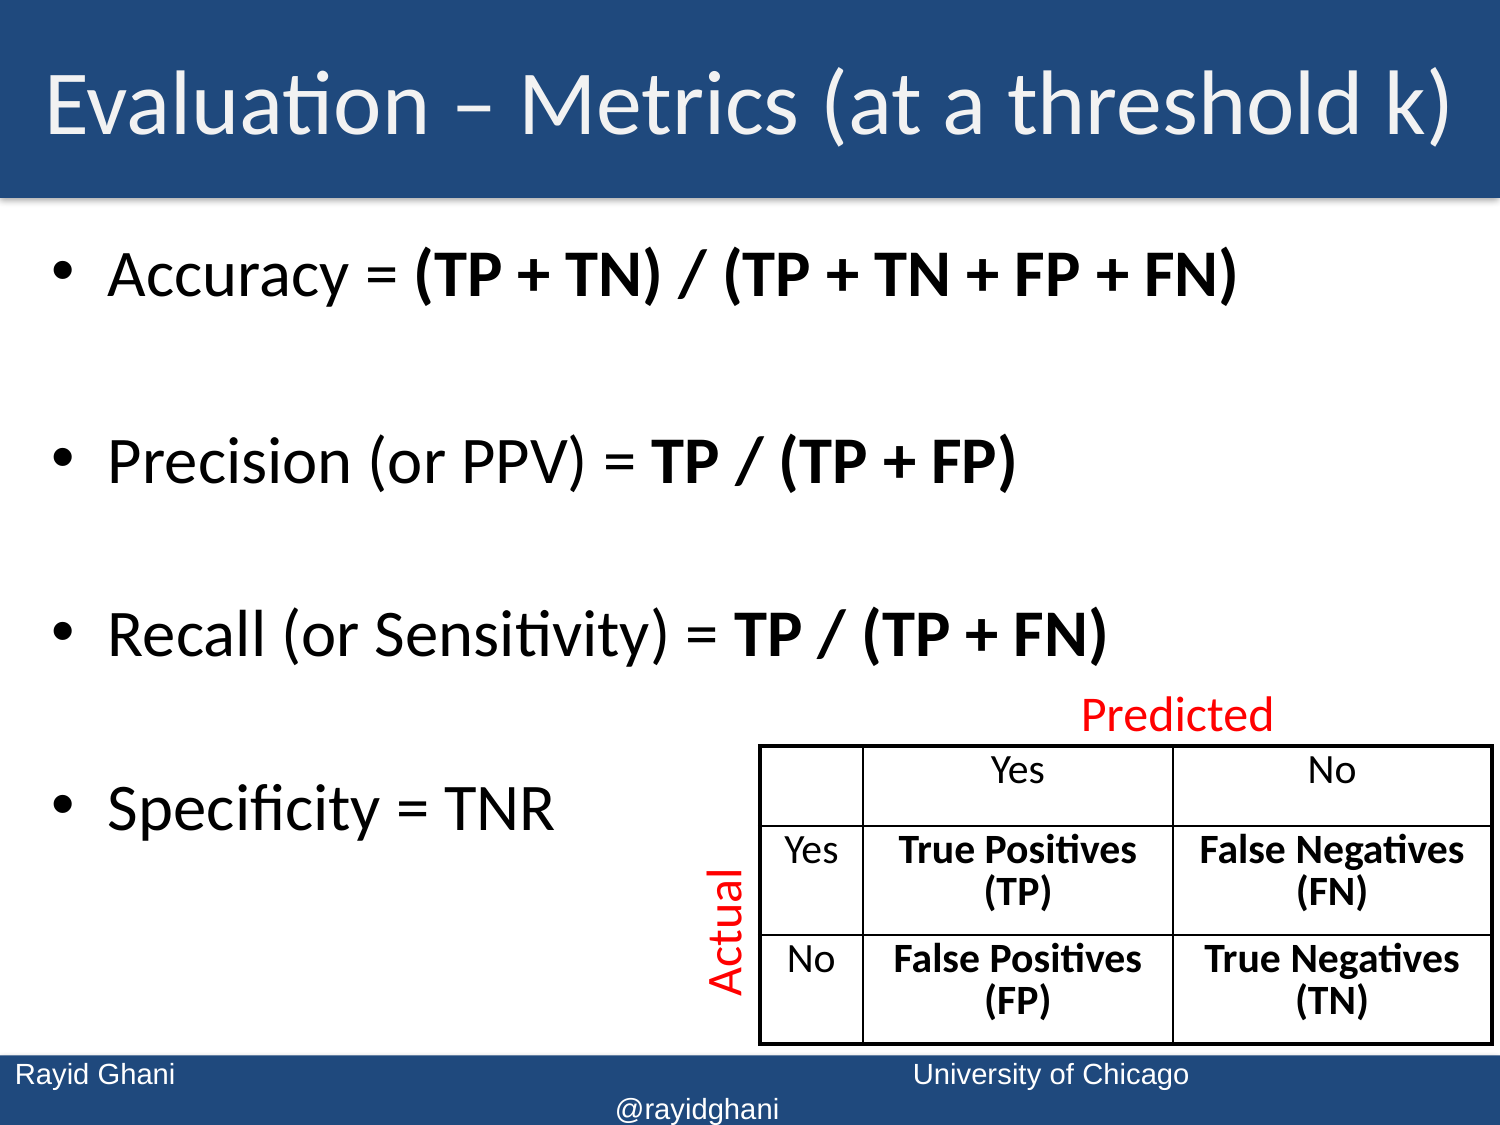

# Evaluation – Metrics (at a threshold k)
Accuracy = (TP + TN) / (TP + TN + FP + FN)

Precision (or PPV) = TP / (TP + FP)
Recall (or Sensitivity) = TP / (TP + FN)
Specificity = TNR

Predicted
|  | Yes | No |
| --- | --- | --- |
| Yes | True Positives (TP) | False Negatives (FN) |
| No | False Positives (FP) | True Negatives (TN) |
Actual